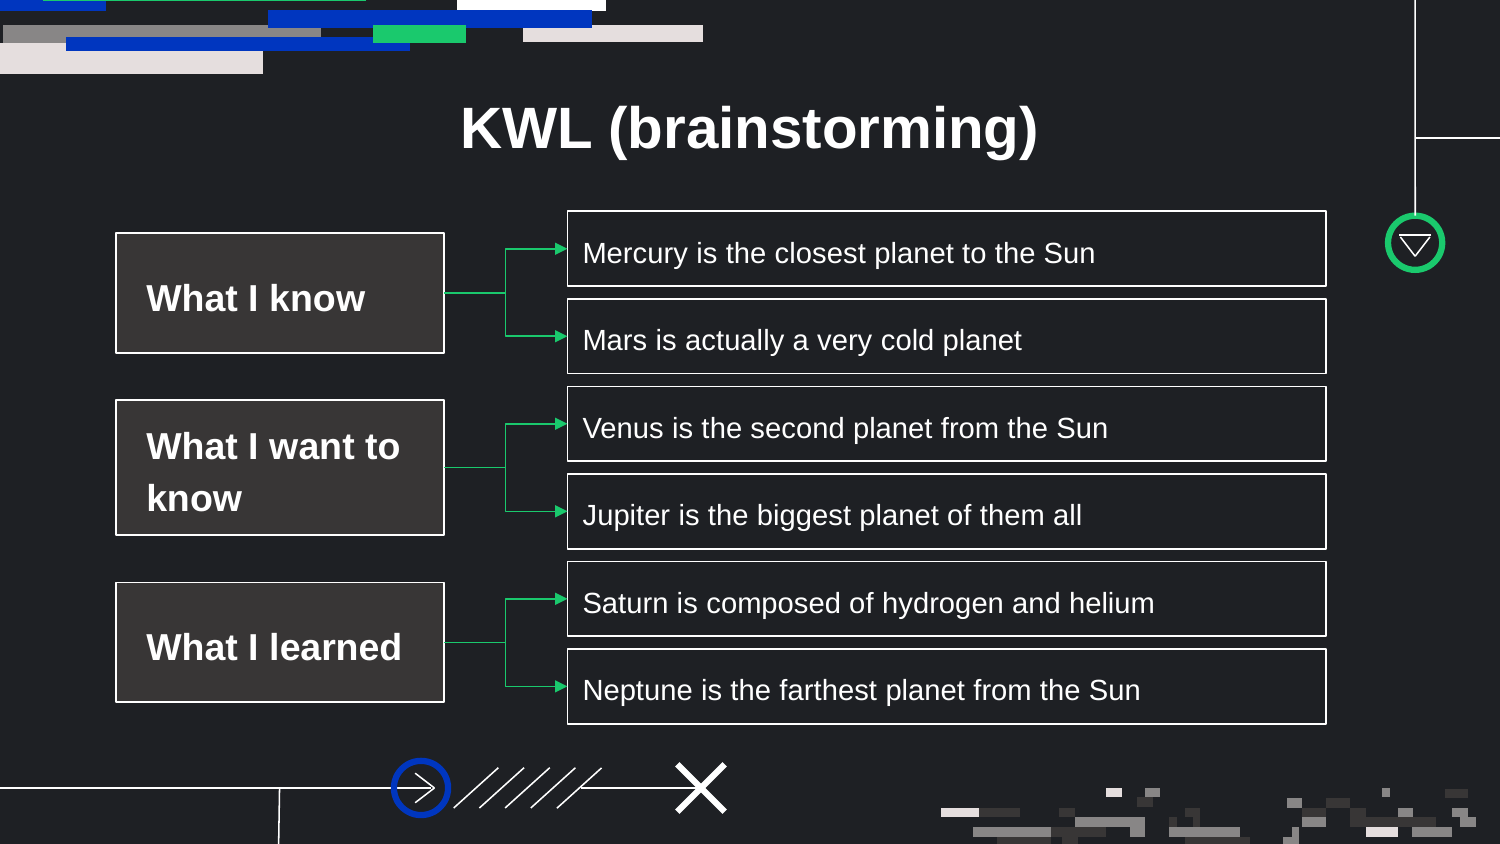

# KWL (brainstorming)
Mercury is the closest planet to the Sun
What I know
Mars is actually a very cold planet
Venus is the second planet from the Sun
What I want to know
Jupiter is the biggest planet of them all
Saturn is composed of hydrogen and helium
What I learned
Neptune is the farthest planet from the Sun